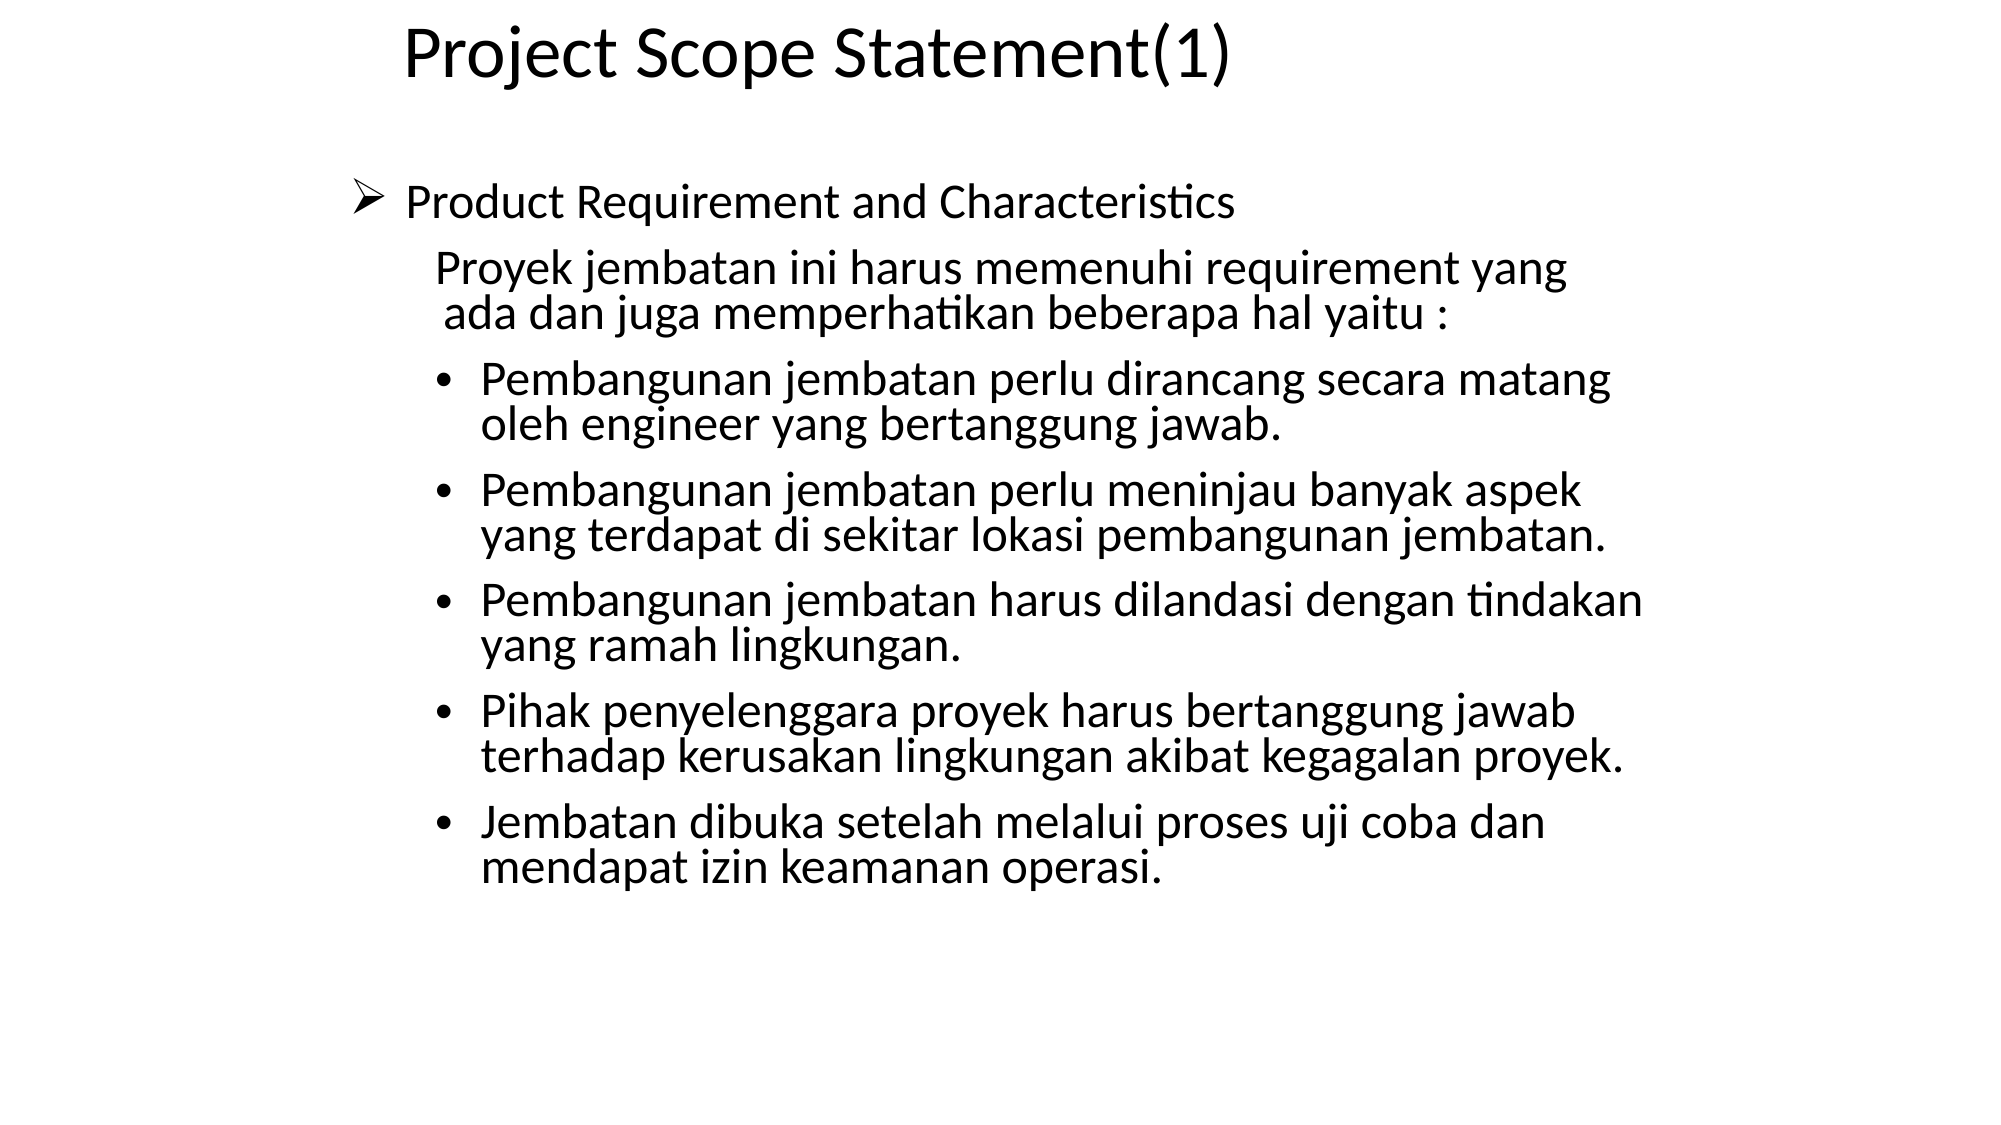

Project Scope Statement(1)
Product Requirement and Characteristics
Proyek jembatan ini harus memenuhi requirement yang ada dan juga memperhatikan beberapa hal yaitu :
Pembangunan jembatan perlu dirancang secara matang oleh engineer yang bertanggung jawab.
Pembangunan jembatan perlu meninjau banyak aspek yang terdapat di sekitar lokasi pembangunan jembatan.
Pembangunan jembatan harus dilandasi dengan tindakan yang ramah lingkungan.
Pihak penyelenggara proyek harus bertanggung jawab terhadap kerusakan lingkungan akibat kegagalan proyek.
Jembatan dibuka setelah melalui proses uji coba dan mendapat izin keamanan operasi.